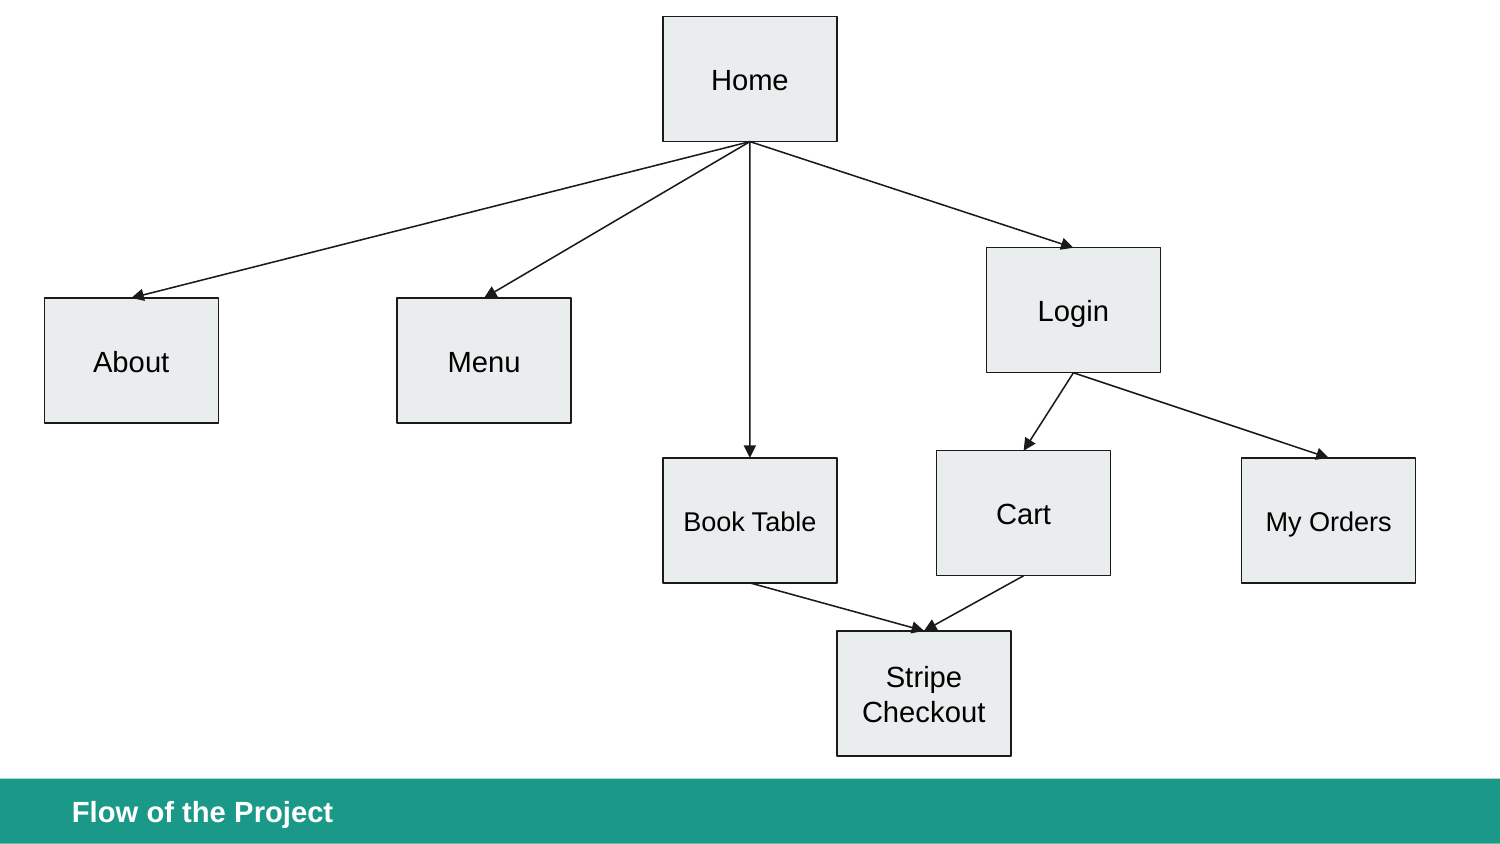

Home
Login
About
Menu
Cart
Book Table
My Orders
Stripe Checkout

Flow of the Project